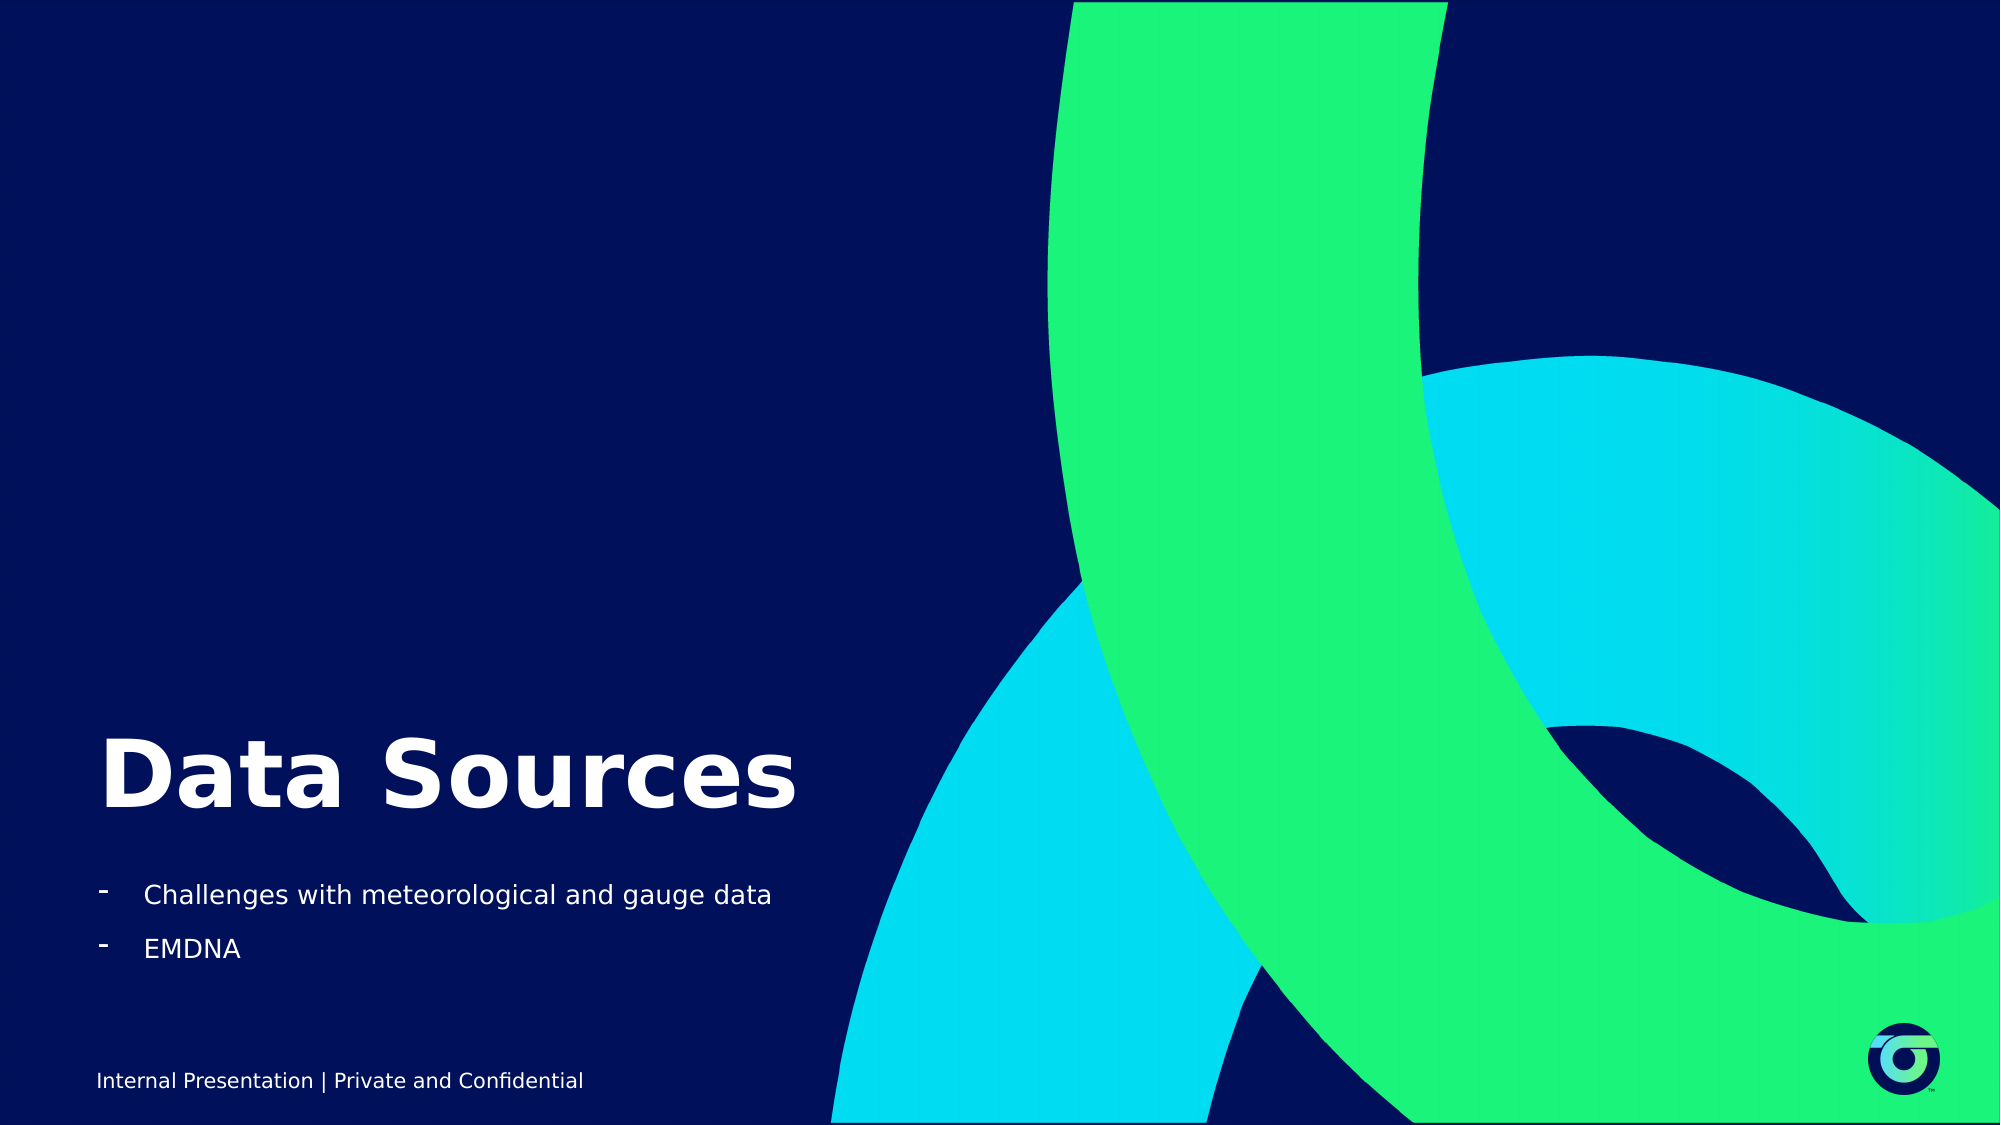

# Data Sources
Challenges with meteorological and gauge data
EMDNA